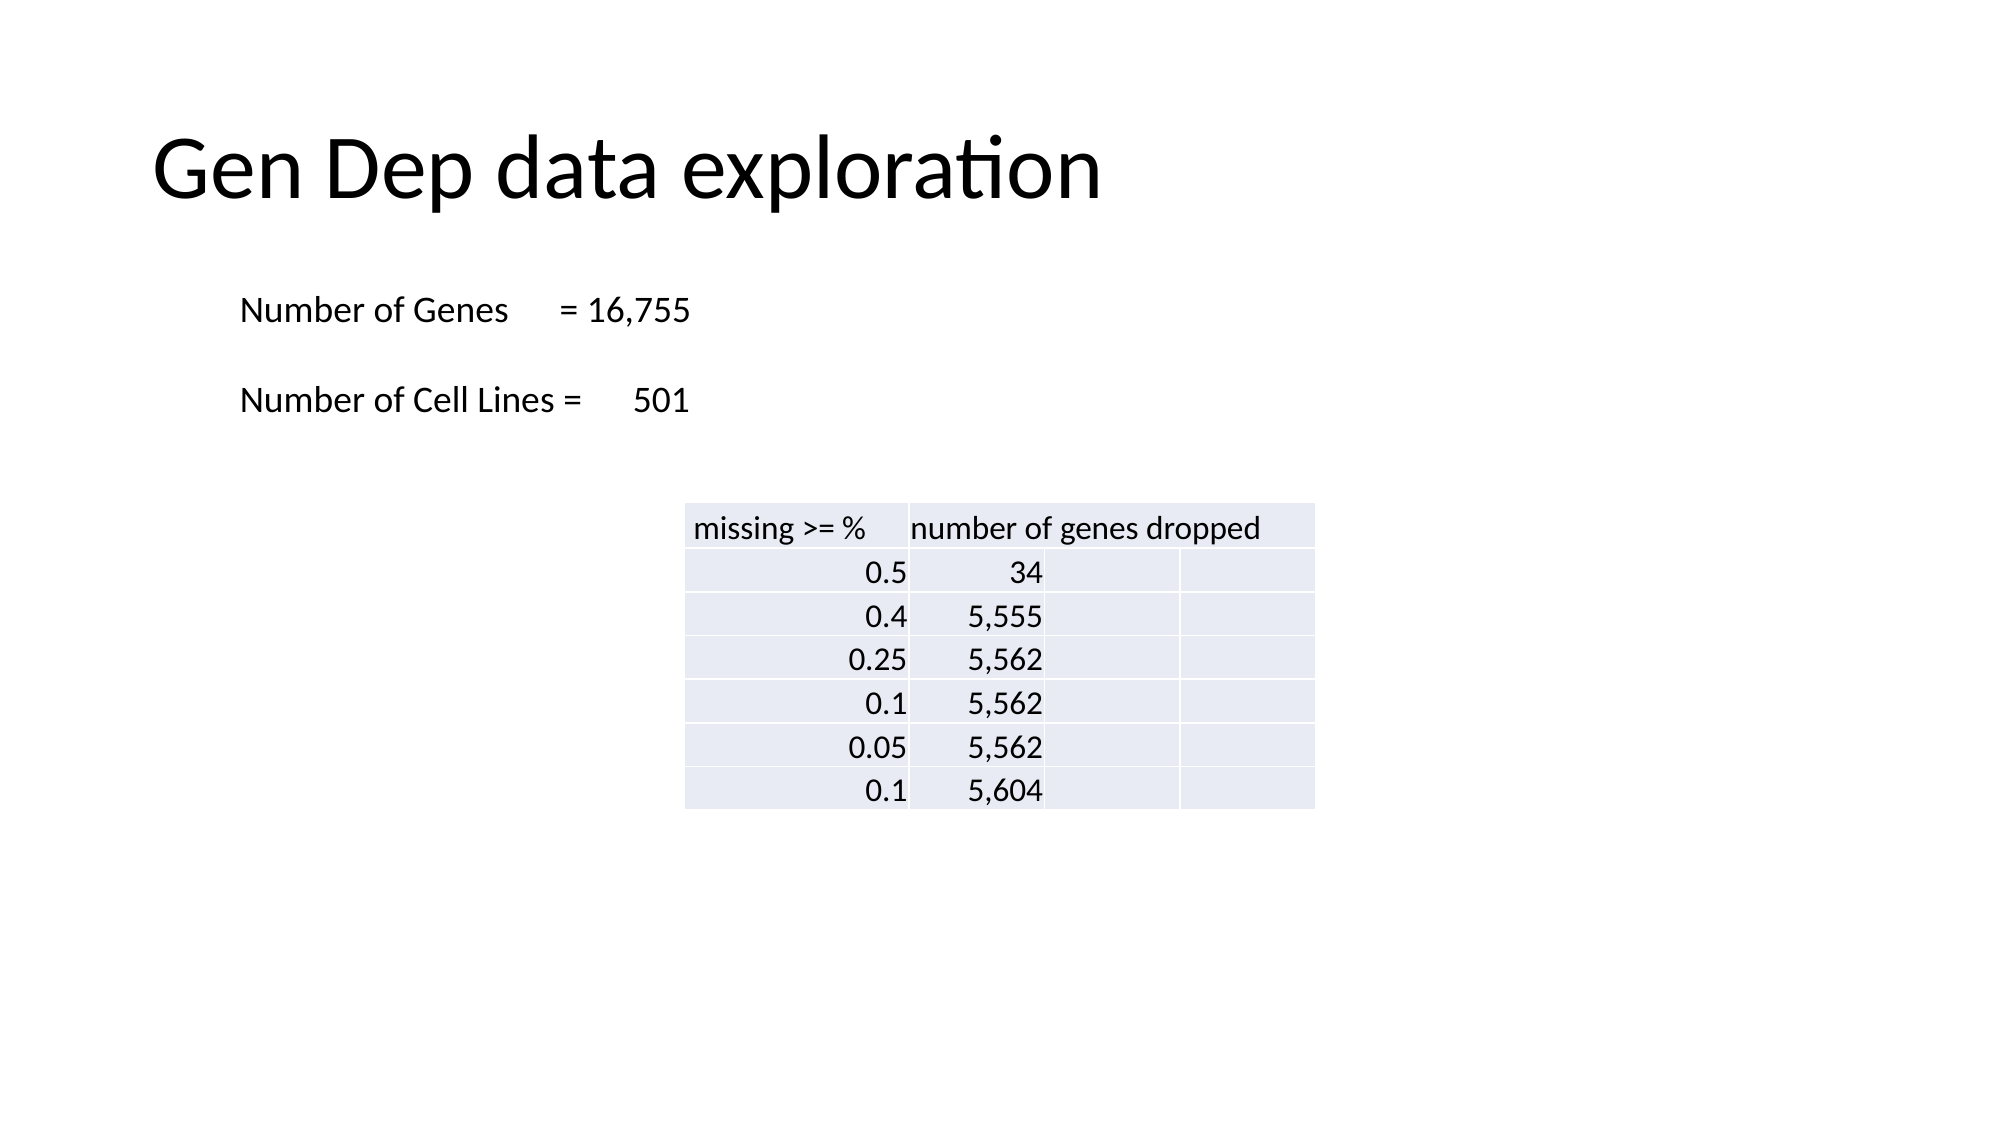

# Gen Dep data exploration
Number of Genes      = 16,755

Number of Cell Lines =      501
| missing >= % | number of genes dropped |  |  |
| --- | --- | --- | --- |
| 0.5 | 34 |  |  |
| 0.4 | 5,555 |  |  |
| 0.25 | 5,562 |  |  |
| 0.1 | 5,562 |  |  |
| 0.05 | 5,562 |  |  |
| 0.1 | 5,604 |  |  |